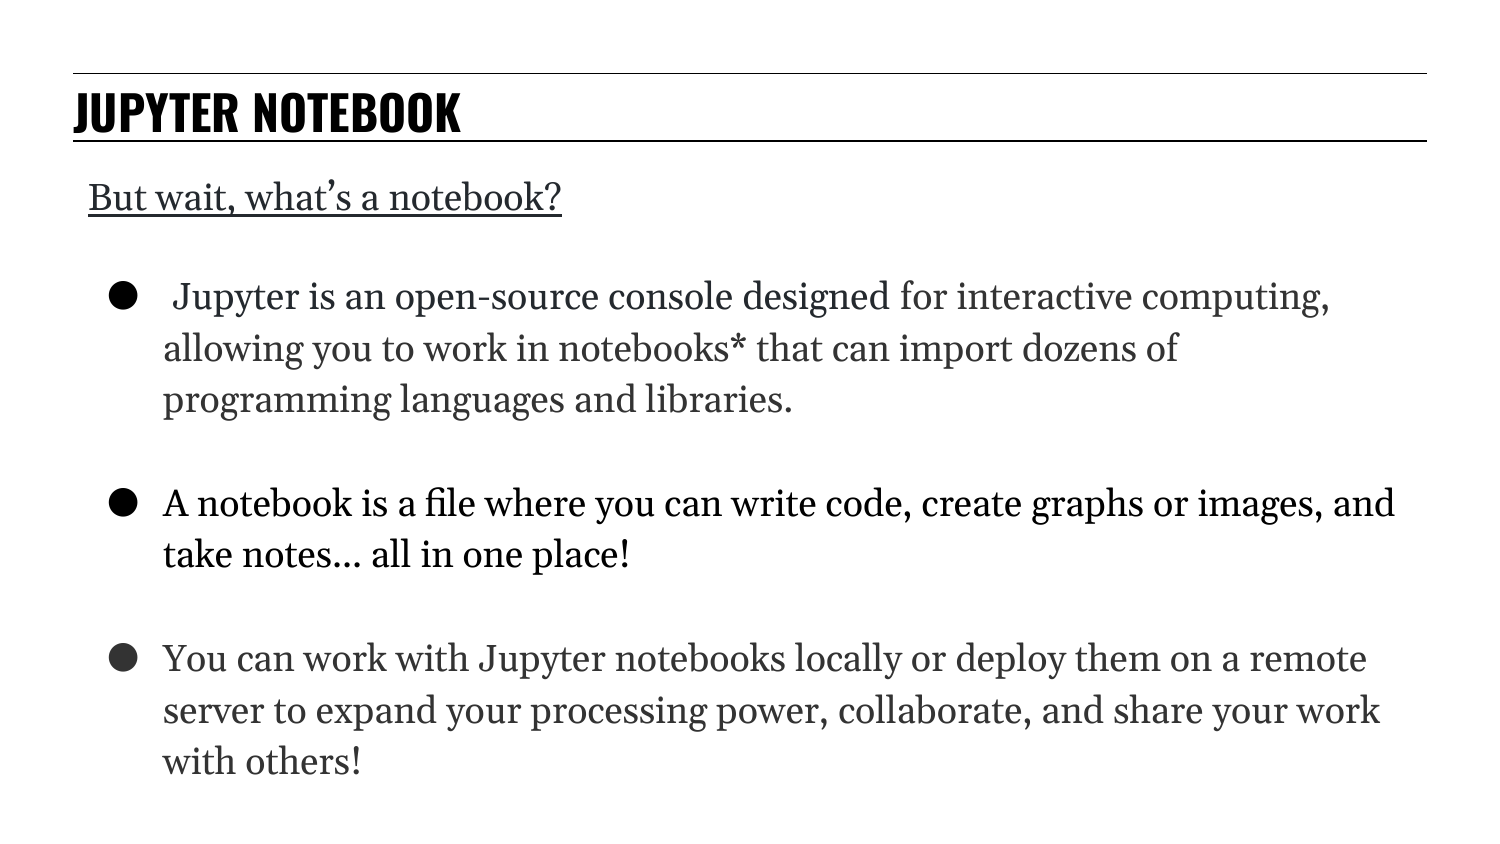

JUPYTER NOTEBOOK
But wait, what’s a notebook?
 Jupyter is an open-source console designed for interactive computing, allowing you to work in notebooks* that can import dozens of programming languages and libraries.
A notebook is a file where you can write code, create graphs or images, and take notes... all in one place!

You can work with Jupyter notebooks locally or deploy them on a remote server to expand your processing power, collaborate, and share your work with others!